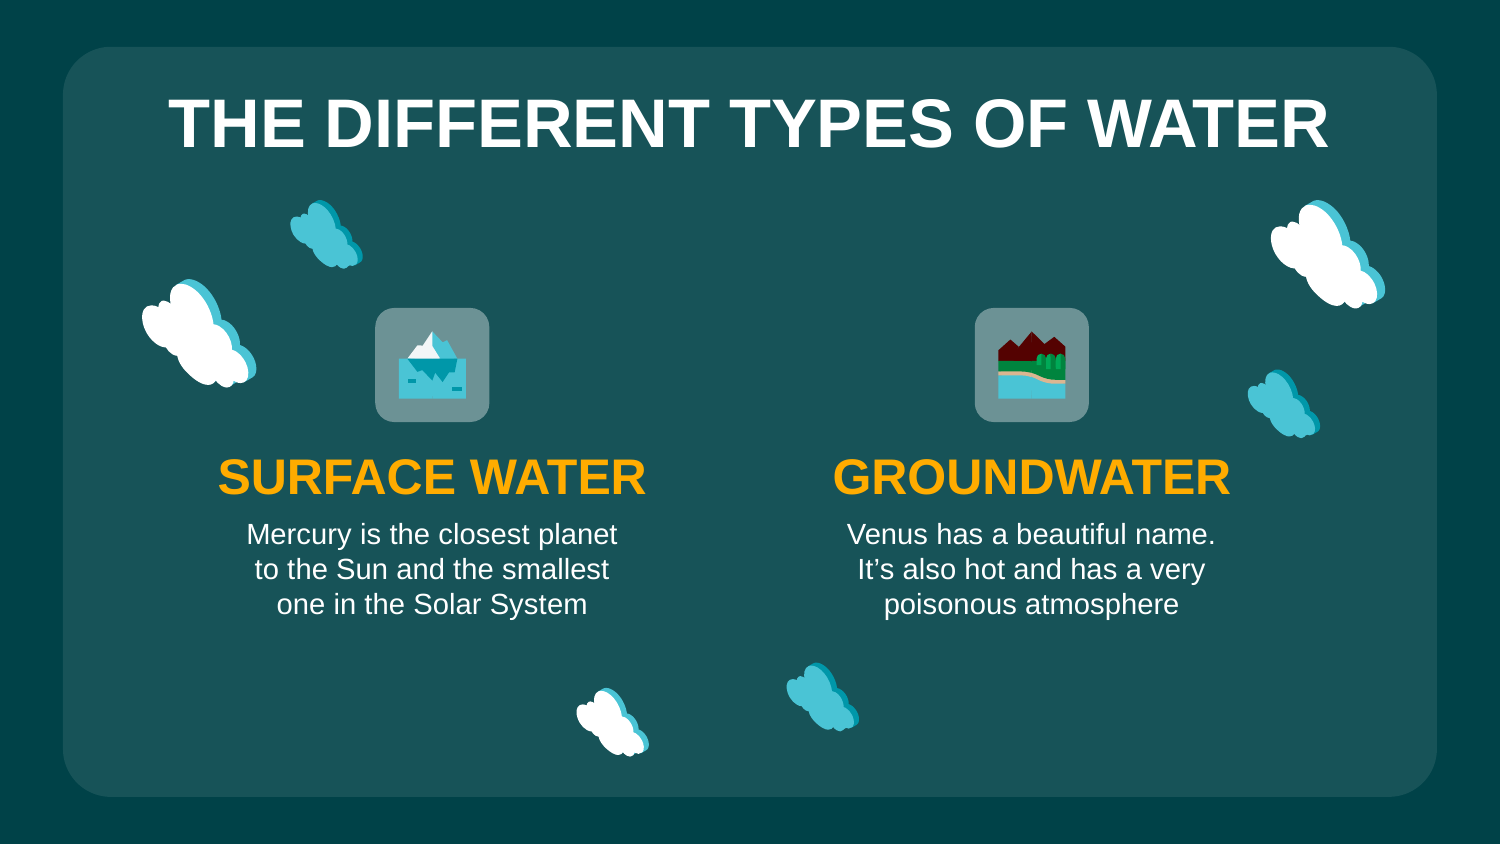

# THE DIFFERENT TYPES OF WATER

SURFACE WATER
GROUNDWATER
Mercury is the closest planet to the Sun and the smallest one in the Solar System
Venus has a beautiful name. It’s also hot and has a very poisonous atmosphere